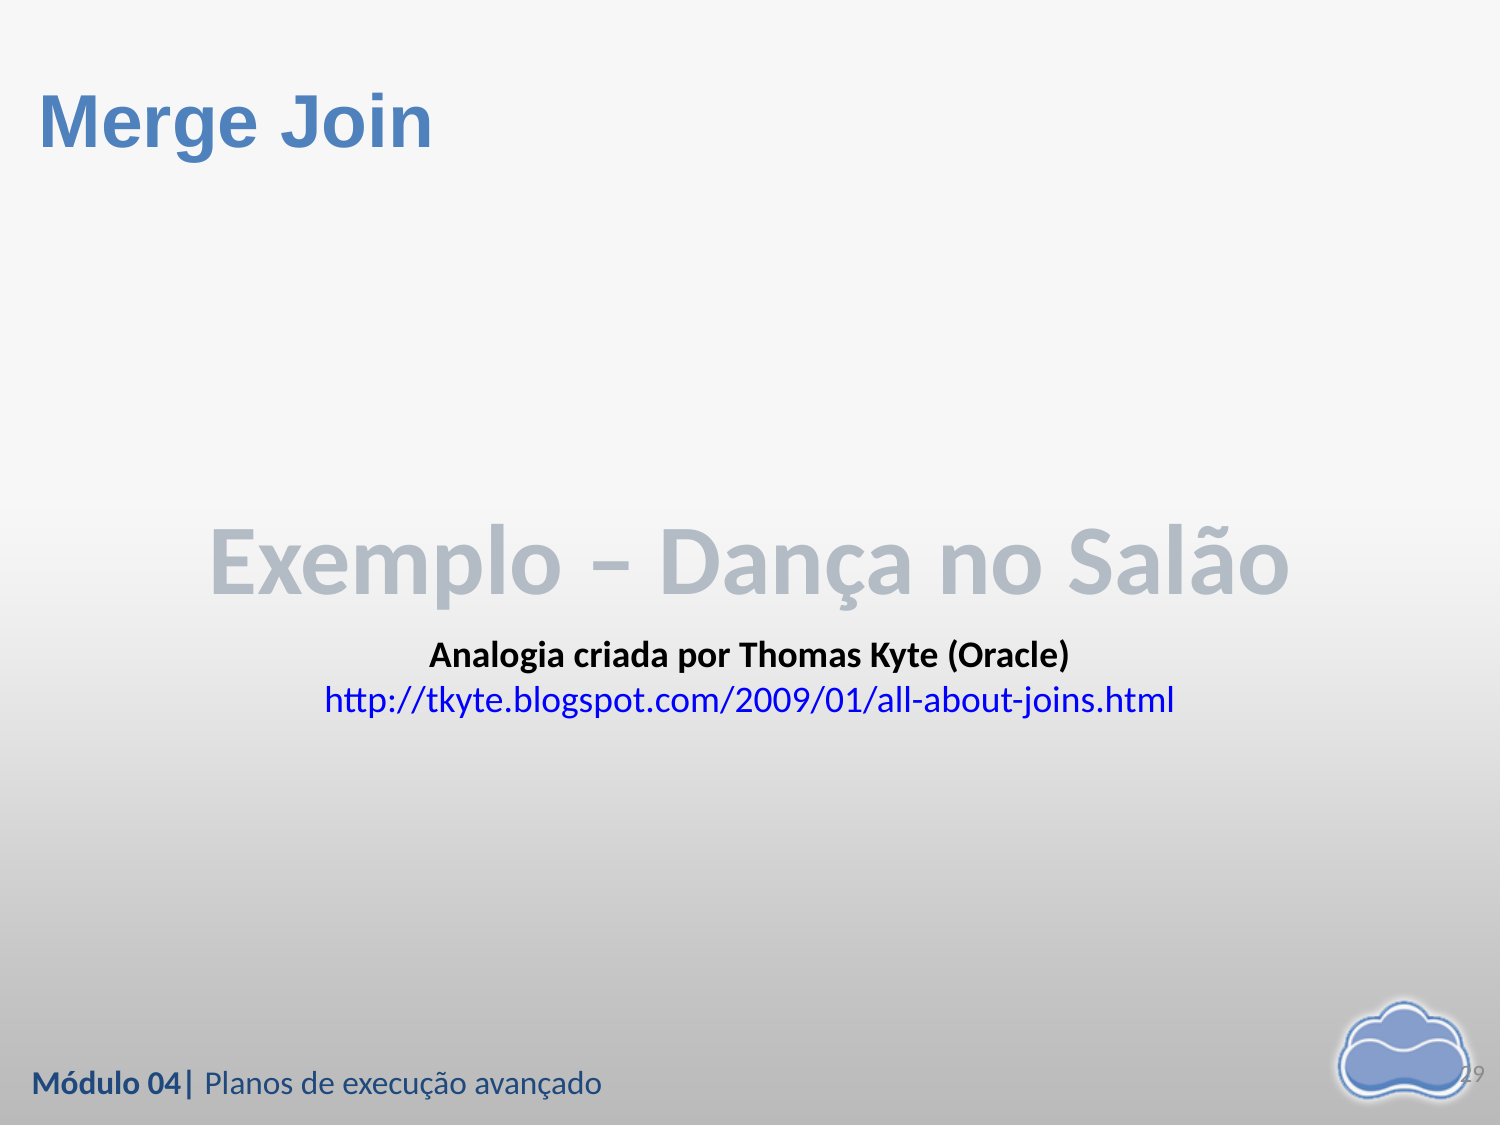

# Merge Join
Exemplo – Dança no Salão
Analogia criada por Thomas Kyte (Oracle)
http://tkyte.blogspot.com/2009/01/all-about-joins.html
29